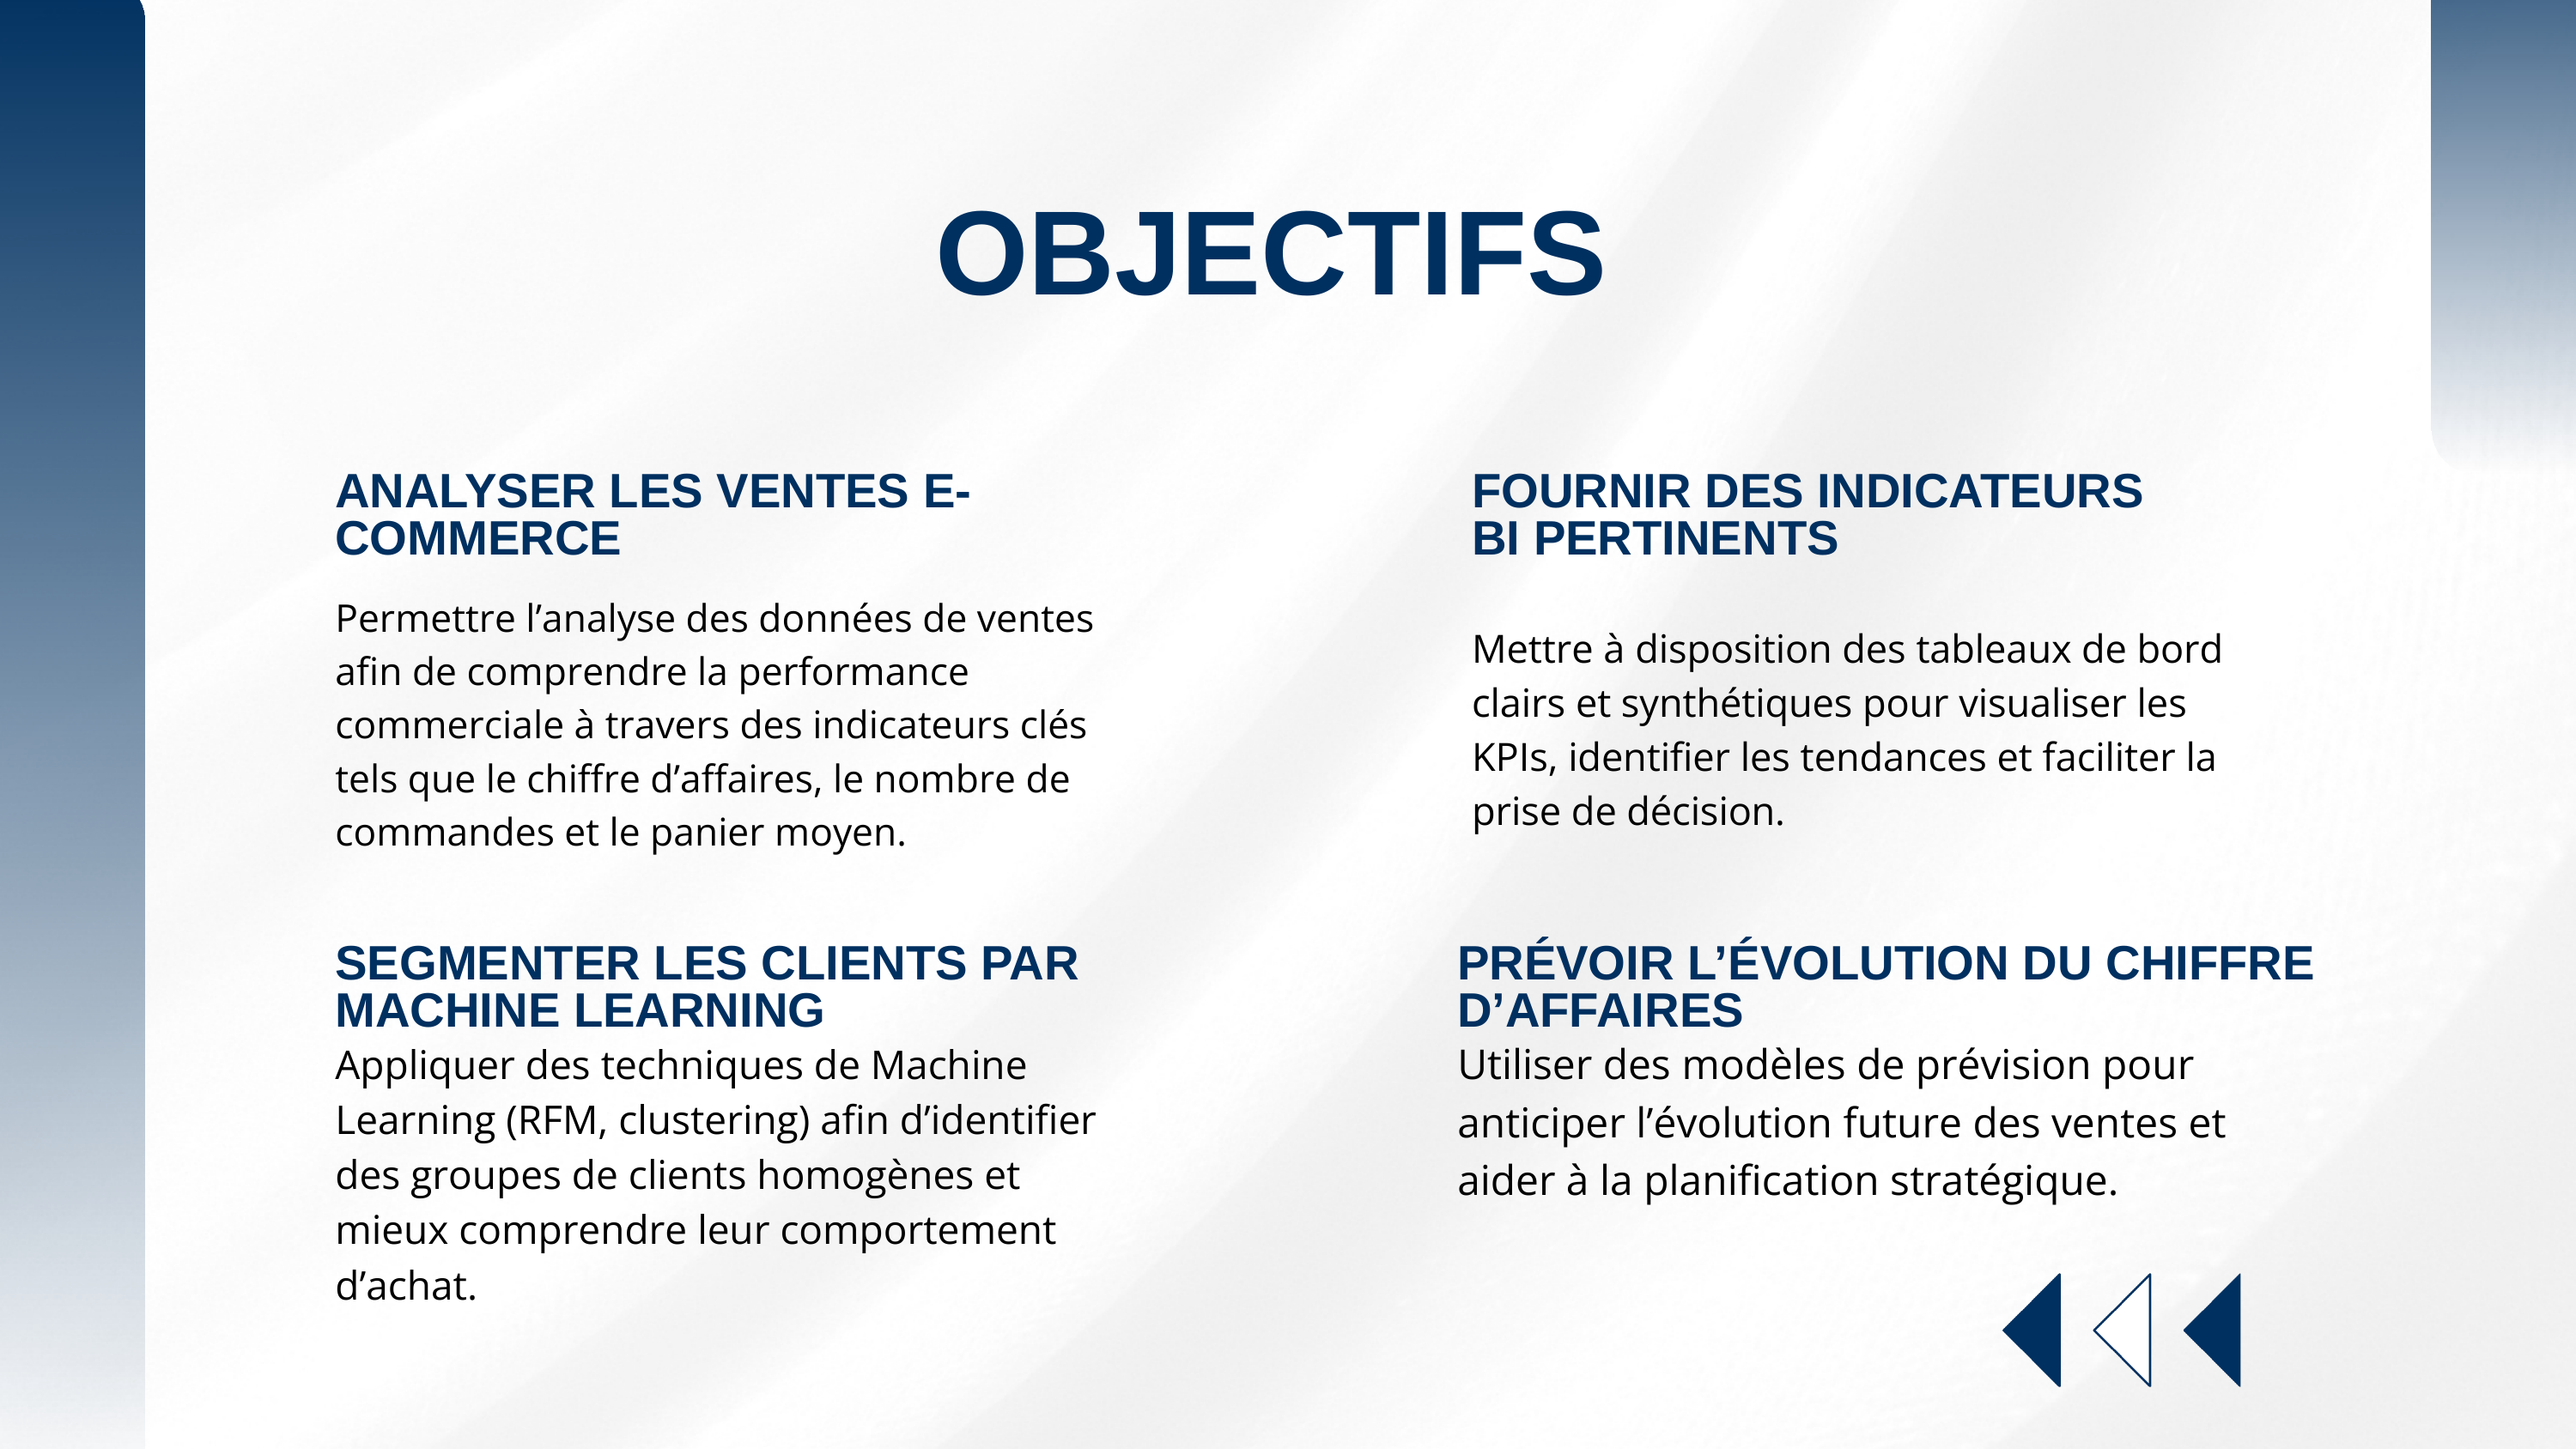

OBJECTIFS
ANALYSER LES VENTES E-COMMERCE
FOURNIR DES INDICATEURS BI PERTINENTS
Permettre l’analyse des données de ventes afin de comprendre la performance commerciale à travers des indicateurs clés tels que le chiffre d’affaires, le nombre de commandes et le panier moyen.

Mettre à disposition des tableaux de bord clairs et synthétiques pour visualiser les KPIs, identifier les tendances et faciliter la prise de décision.
SEGMENTER LES CLIENTS PAR MACHINE LEARNING
PRÉVOIR L’ÉVOLUTION DU CHIFFRE D’AFFAIRES
Utiliser des modèles de prévision pour anticiper l’évolution future des ventes et aider à la planification stratégique.
Appliquer des techniques de Machine Learning (RFM, clustering) afin d’identifier des groupes de clients homogènes et mieux comprendre leur comportement d’achat.